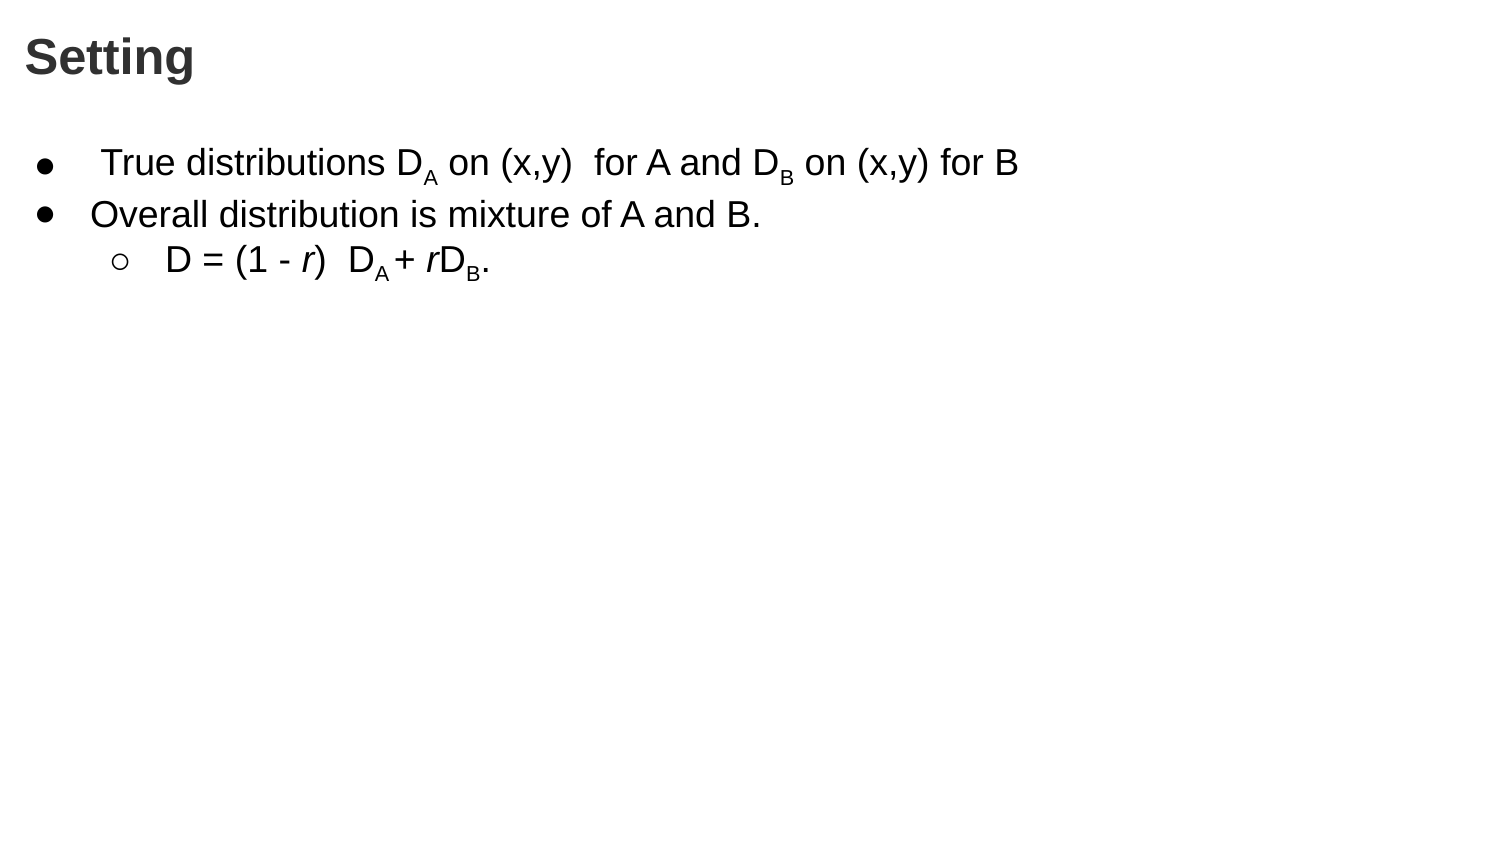

# Setting

 True distributions DA on (x,y)  for A and DB on (x,y) for B
Overall distribution is mixture of A and B.
D = (1 - r)  DA + rDB.